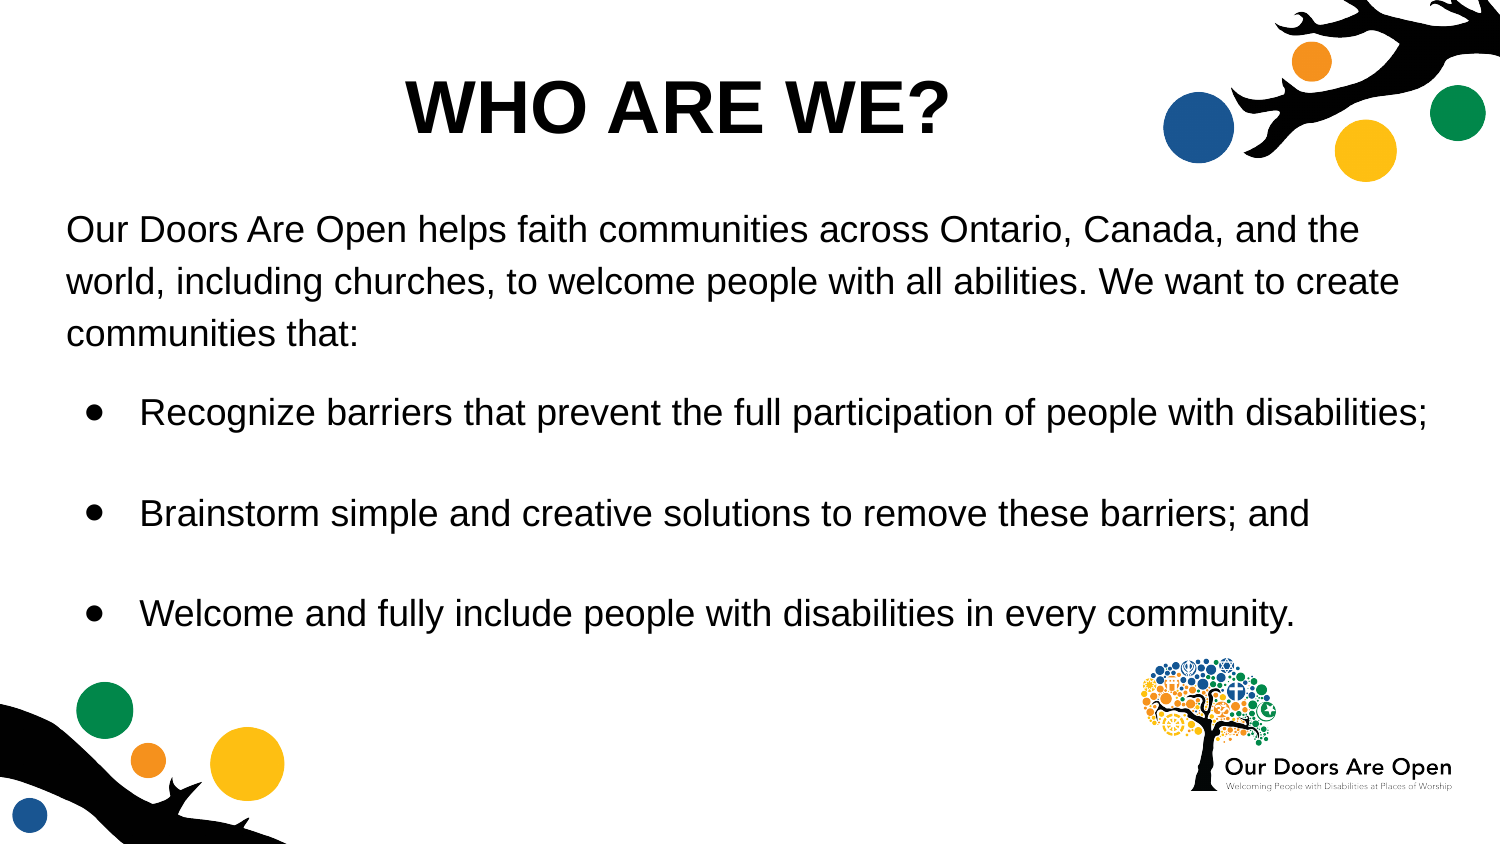

# Who are we?
Our Doors Are Open helps faith communities across Ontario, Canada, and the world, including churches, to welcome people with all abilities. We want to create communities that:

Recognize barriers that prevent the full participation of people with disabilities;
Brainstorm simple and creative solutions to remove these barriers; and
Welcome and fully include people with disabilities in every community.